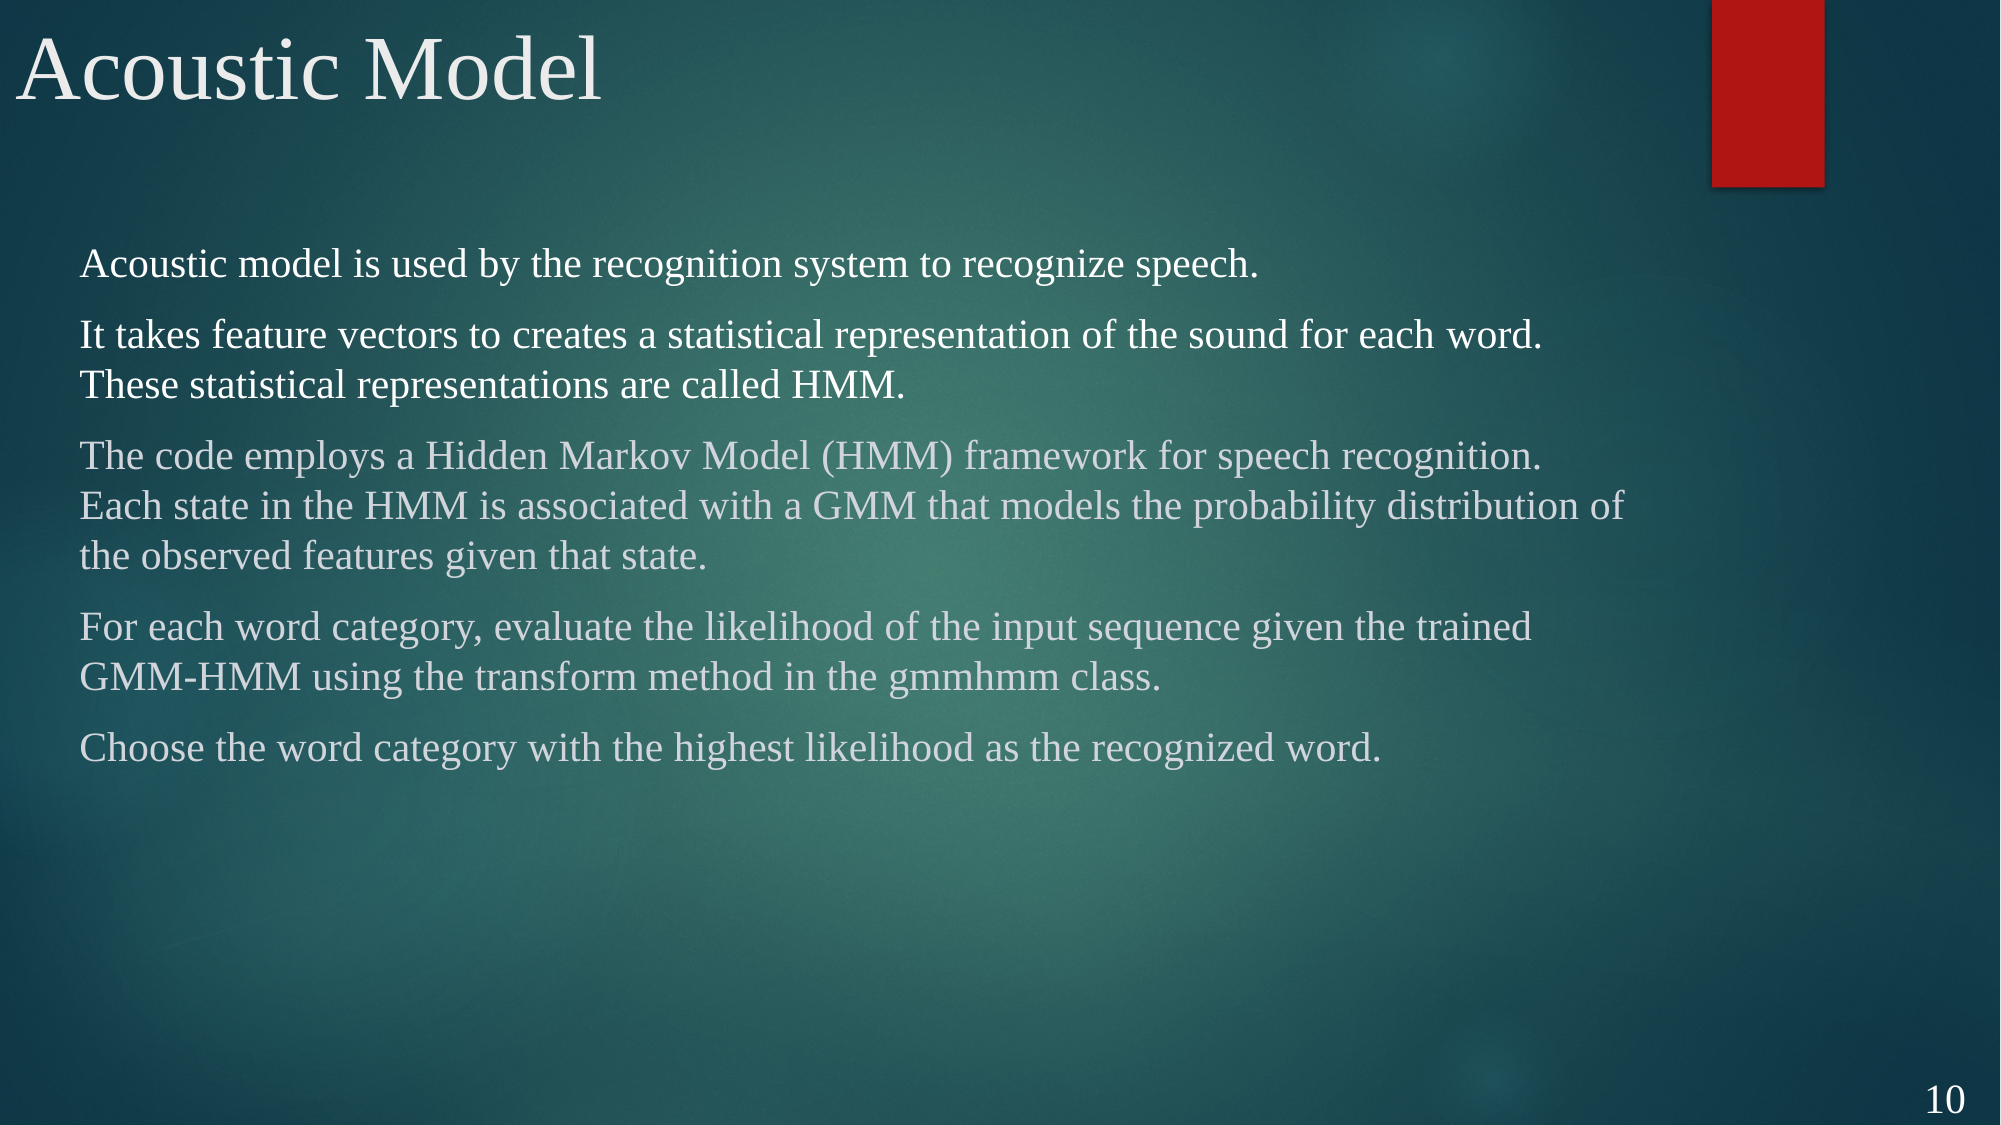

# Acoustic Model
Acoustic model is used by the recognition system to recognize speech.
It takes feature vectors to creates a statistical representation of the sound for each word. These statistical representations are called HMM.
The code employs a Hidden Markov Model (HMM) framework for speech recognition. Each state in the HMM is associated with a GMM that models the probability distribution of the observed features given that state.
For each word category, evaluate the likelihood of the input sequence given the trained GMM-HMM using the transform method in the gmmhmm class.
Choose the word category with the highest likelihood as the recognized word.

10